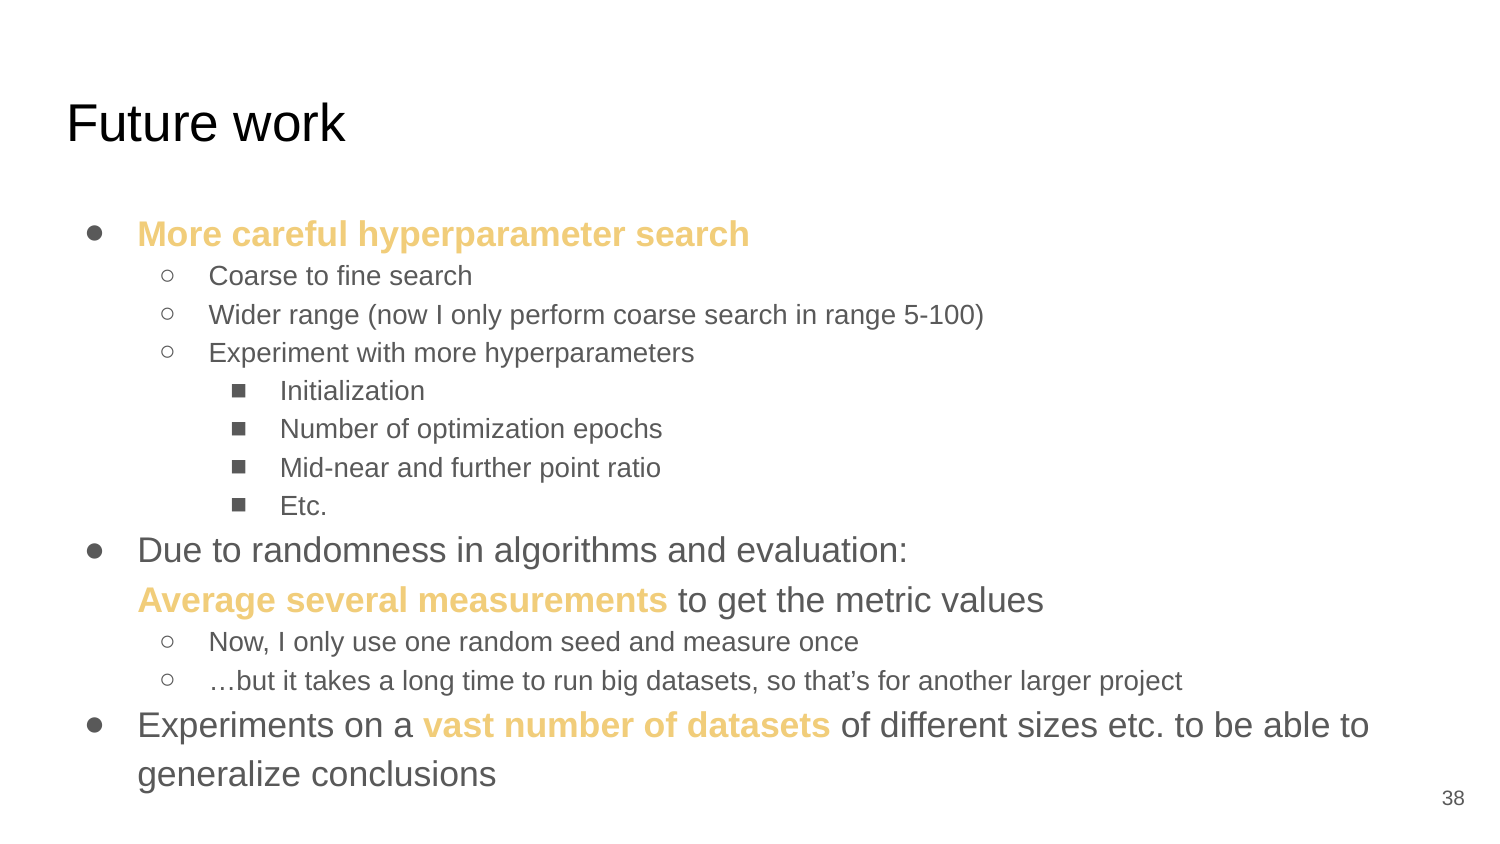

# Future work
More careful hyperparameter search
Coarse to fine search
Wider range (now I only perform coarse search in range 5-100)
Experiment with more hyperparameters
Initialization
Number of optimization epochs
Mid-near and further point ratio
Etc.
Due to randomness in algorithms and evaluation:
Average several measurements to get the metric values
Now, I only use one random seed and measure once
…but it takes a long time to run big datasets, so that’s for another larger project
Experiments on a vast number of datasets of different sizes etc. to be able to generalize conclusions
38